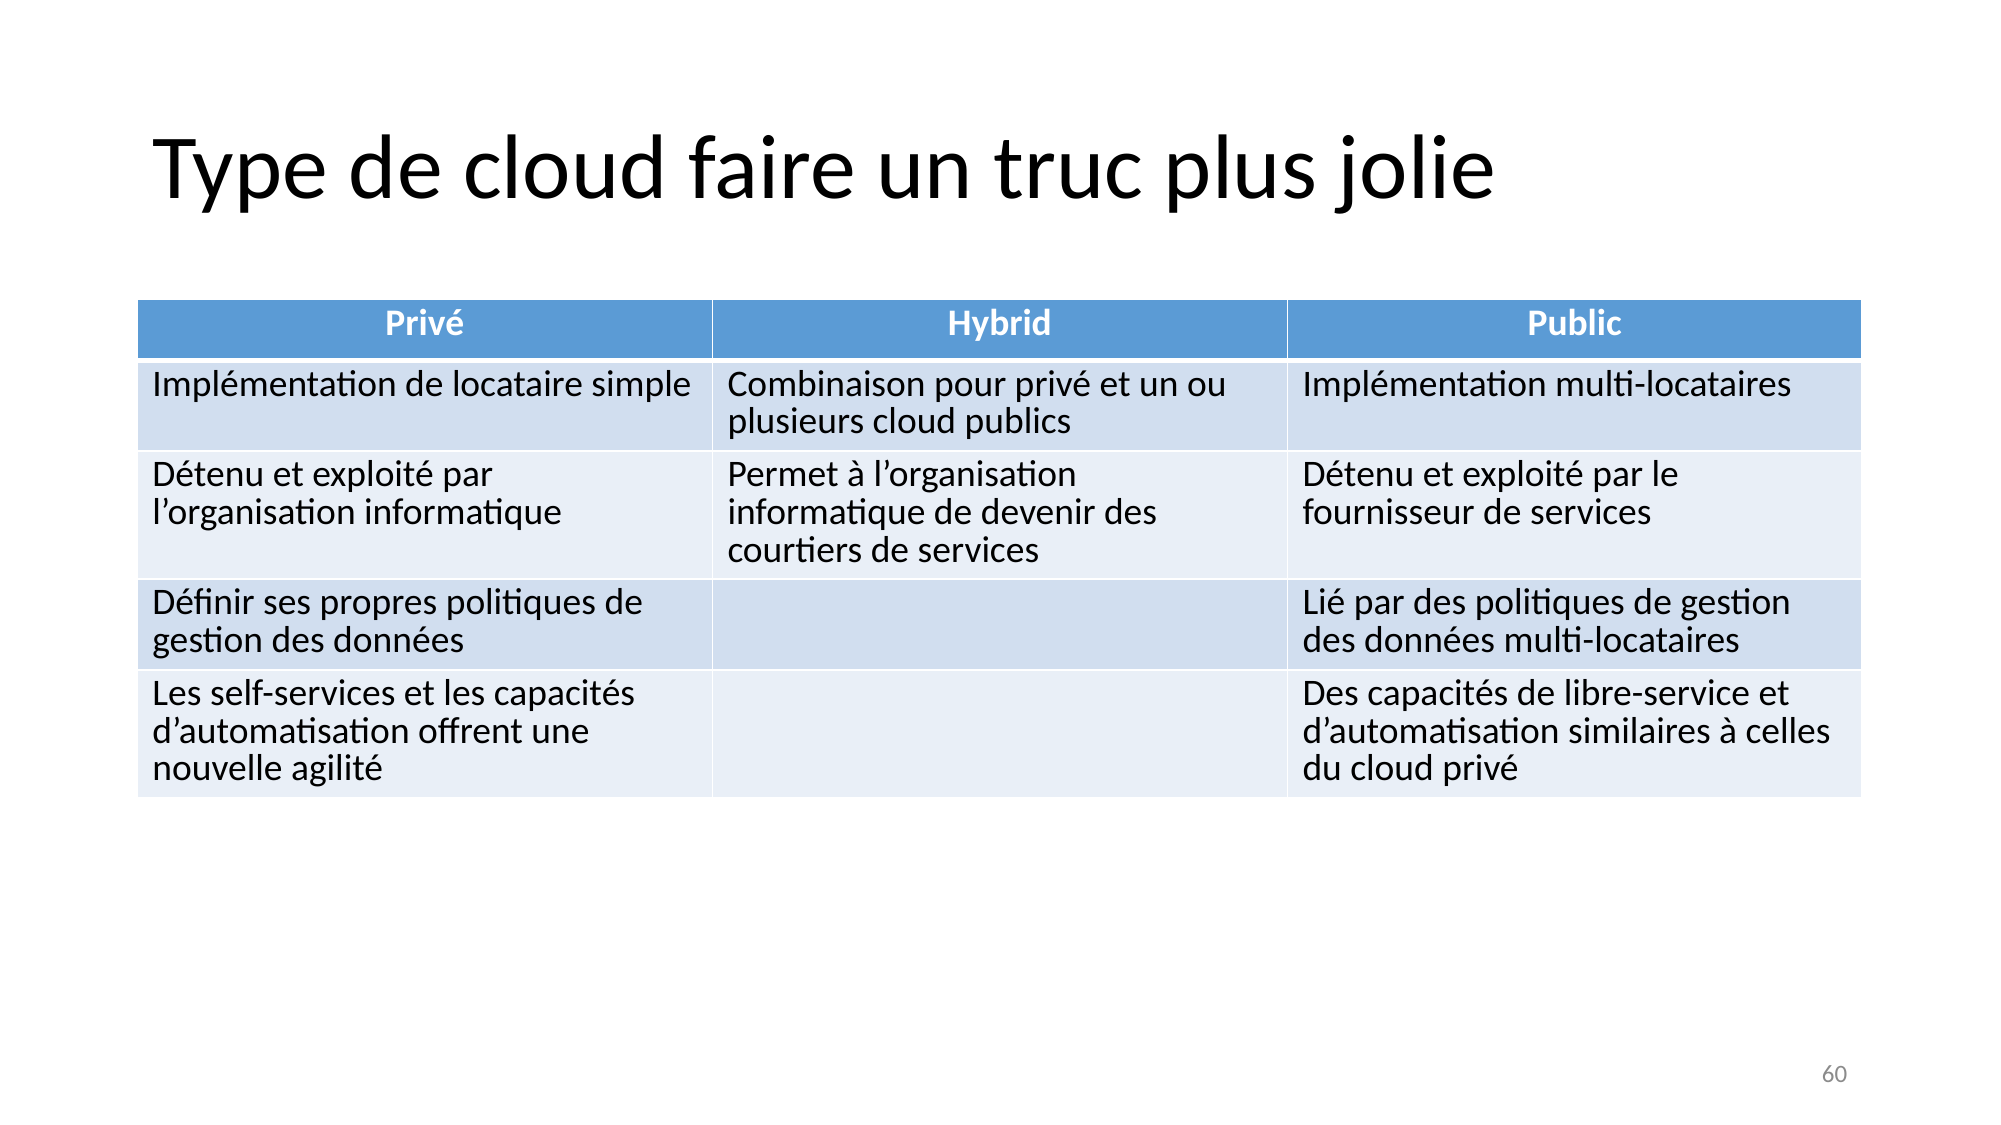

# Type de cloud faire un truc plus jolie
| Privé | Hybrid | Public |
| --- | --- | --- |
| Implémentation de locataire simple | Combinaison pour privé et un ou plusieurs cloud publics | Implémentation multi-locataires |
| Détenu et exploité par l’organisation informatique | Permet à l’organisation informatique de devenir des courtiers de services | Détenu et exploité par le fournisseur de services |
| Définir ses propres politiques de gestion des données |  | Lié par des politiques de gestion des données multi-locataires |
| Les self-services et les capacités d’automatisation offrent une nouvelle agilité |  | Des capacités de libre-service et d’automatisation similaires à celles du cloud privé |

60